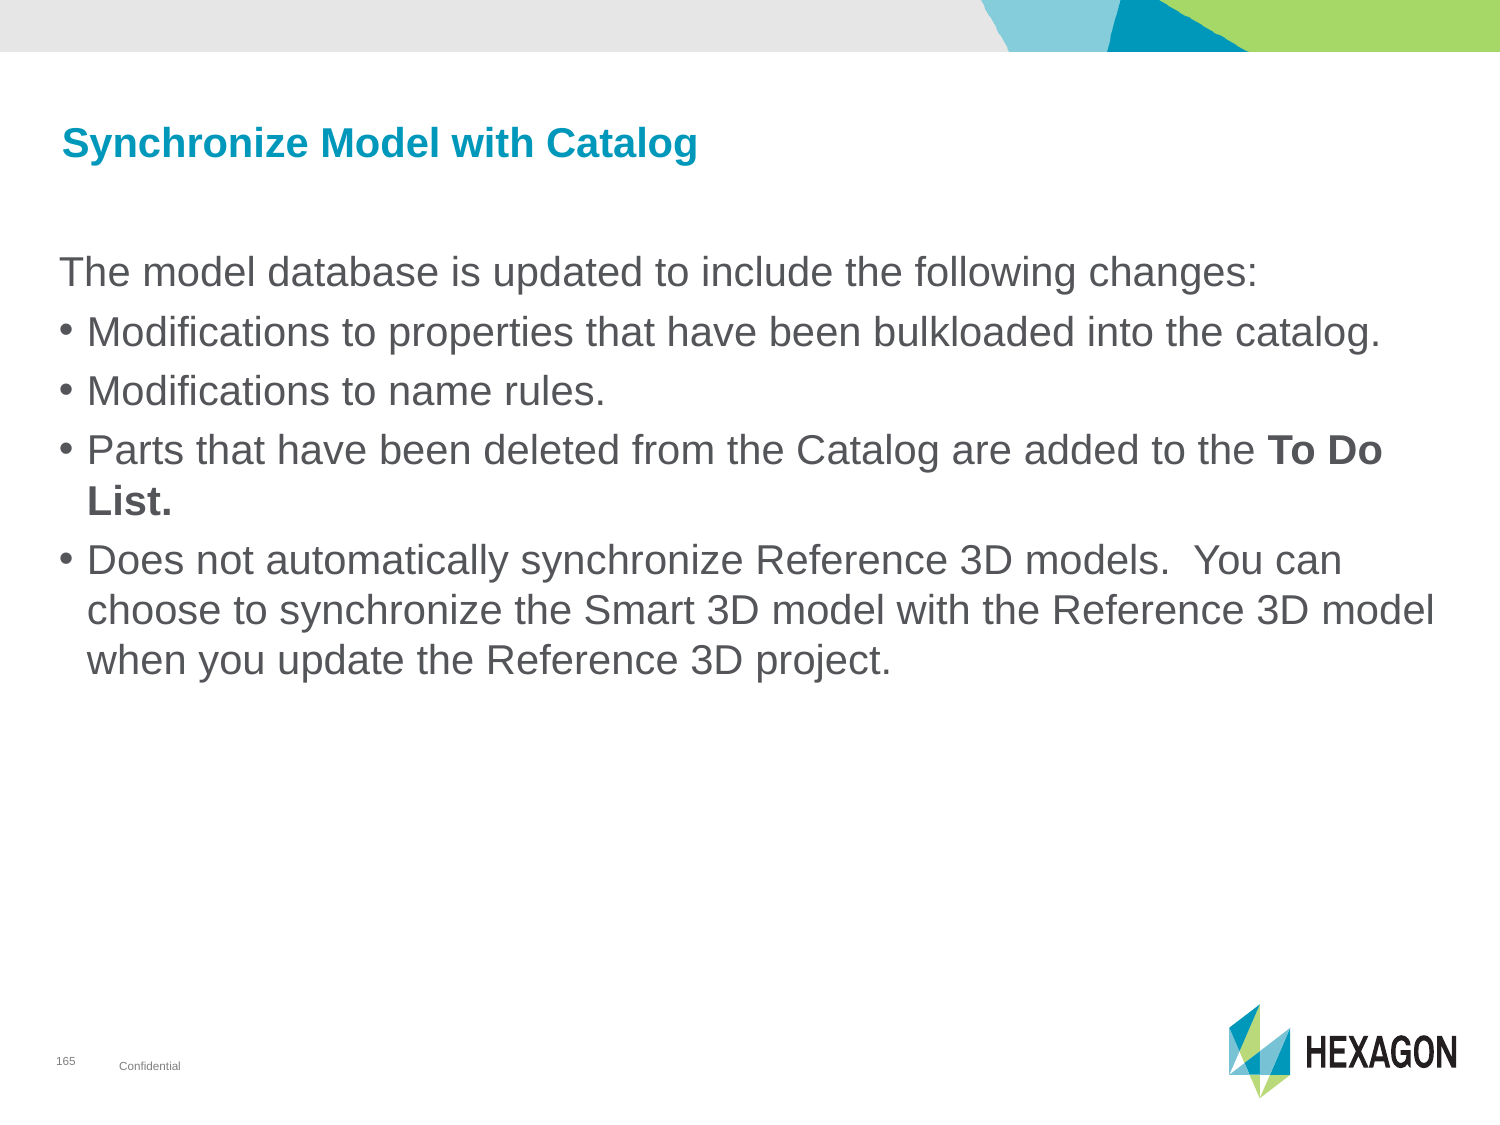

# Synchronize Model with Catalog
The model database is updated to include the following changes:
Modifications to properties that have been bulkloaded into the catalog.
Modifications to name rules.
Parts that have been deleted from the Catalog are added to the To Do List.
Does not automatically synchronize Reference 3D models.  You can choose to synchronize the Smart 3D model with the Reference 3D model when you update the Reference 3D project.